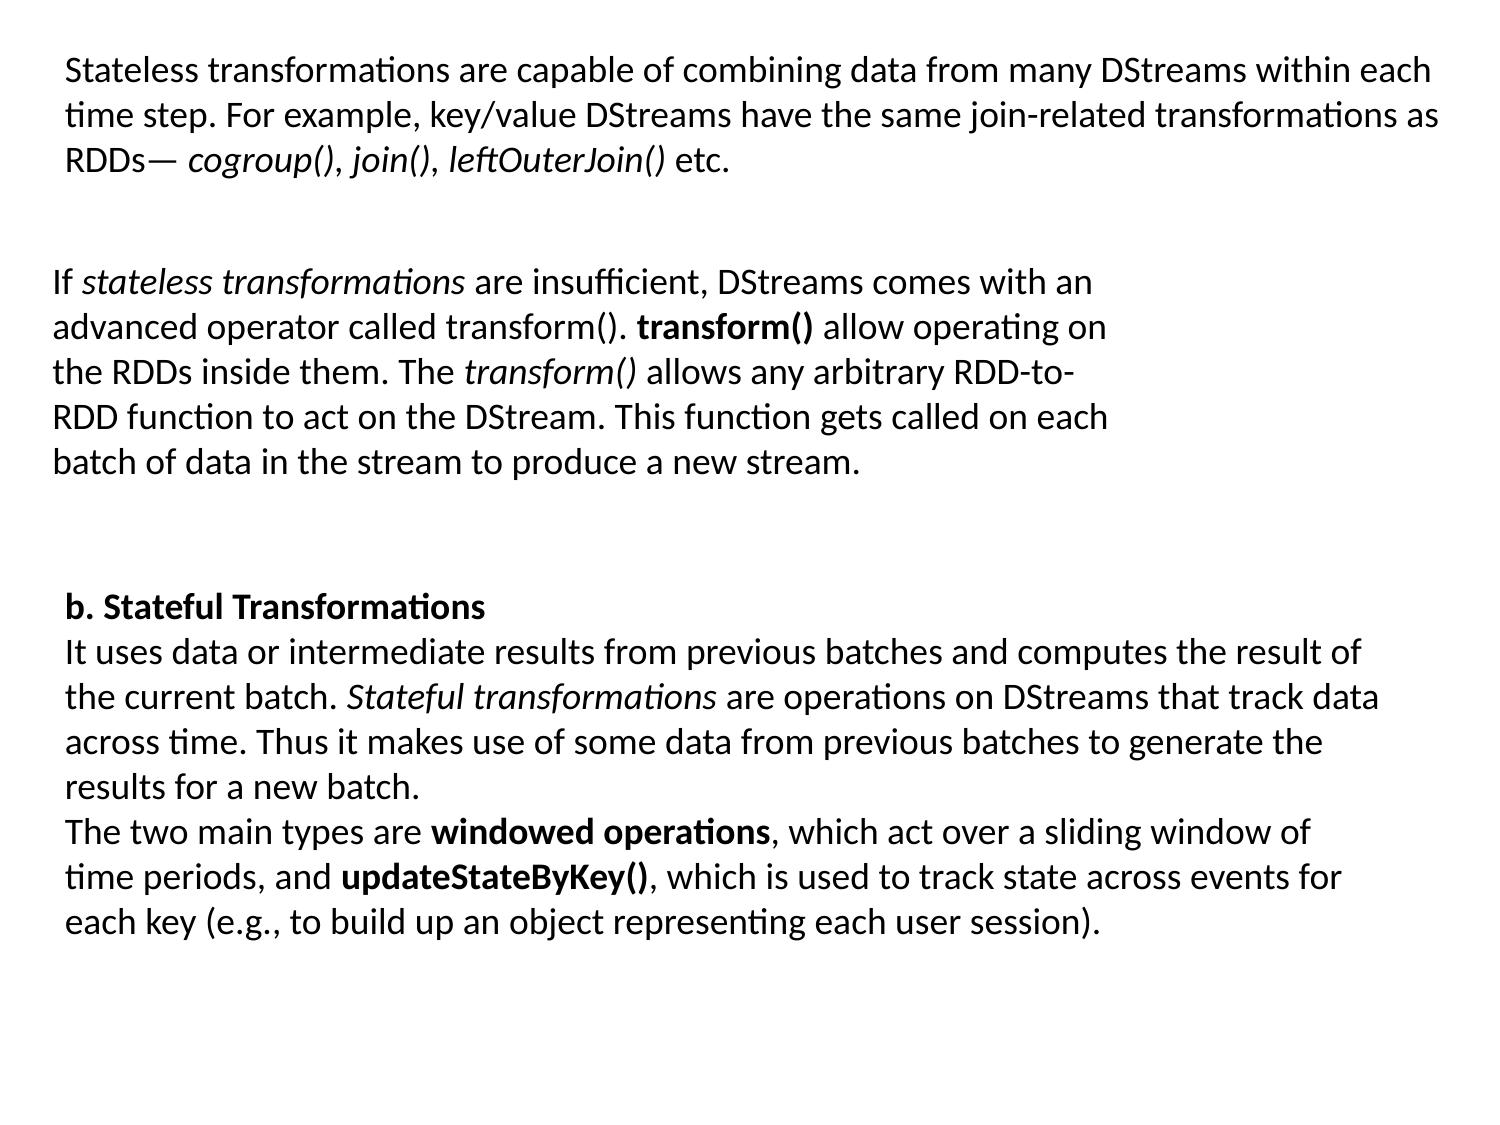

Stateless transformations are capable of combining data from many DStreams within each time step. For example, key/value DStreams have the same join-related transformations as RDDs— cogroup(), join(), leftOuterJoin() etc.
If stateless transformations are insufficient, DStreams comes with an advanced operator called transform(). transform() allow operating on the RDDs inside them. The transform() allows any arbitrary RDD-to-RDD function to act on the DStream. This function gets called on each batch of data in the stream to produce a new stream.
b. Stateful Transformations
It uses data or intermediate results from previous batches and computes the result of the current batch. Stateful transformations are operations on DStreams that track data across time. Thus it makes use of some data from previous batches to generate the results for a new batch.
The two main types are windowed operations, which act over a sliding window of time periods, and updateStateByKey(), which is used to track state across events for each key (e.g., to build up an object representing each user session).